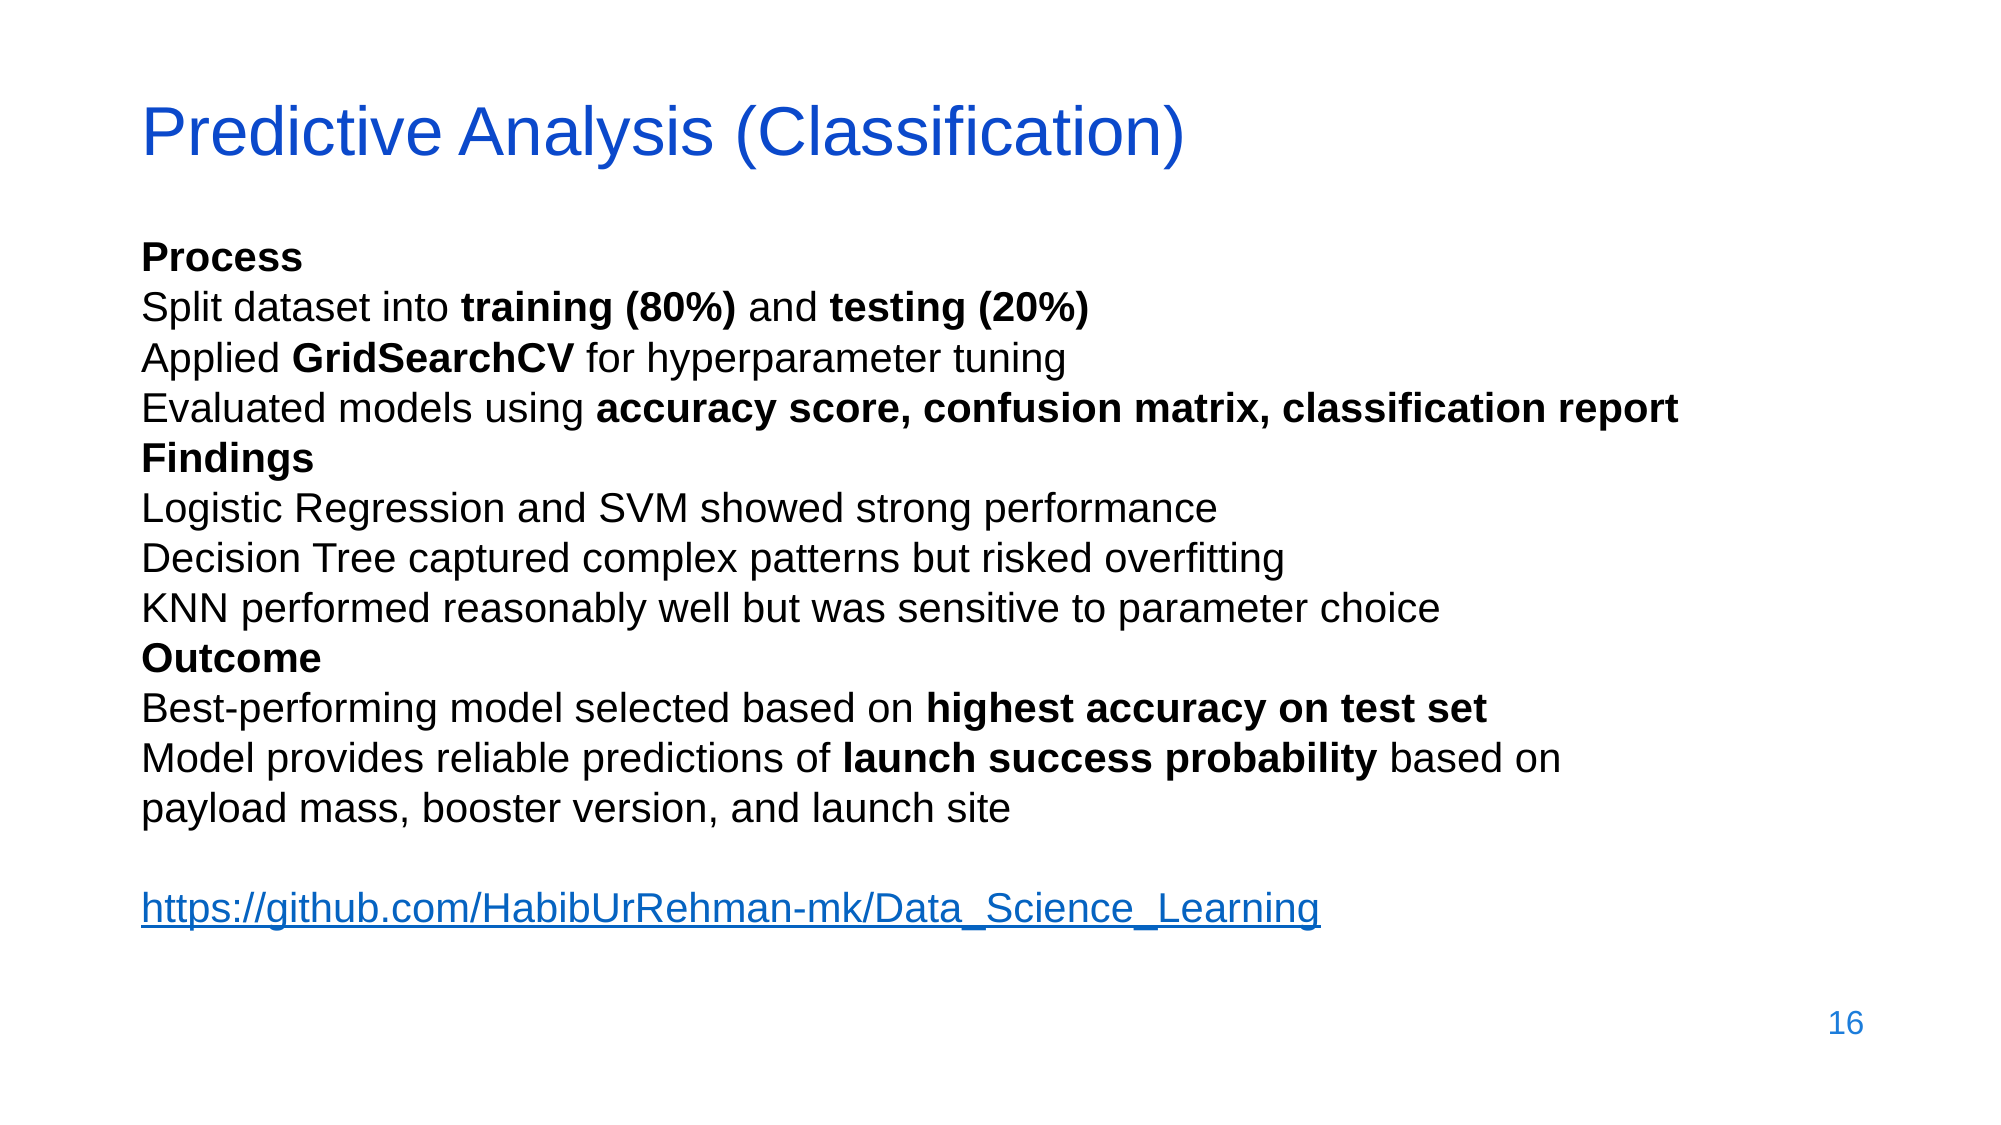

Predictive Analysis (Classification)
Process
Split dataset into training (80%) and testing (20%)
Applied GridSearchCV for hyperparameter tuning
Evaluated models using accuracy score, confusion matrix, classification report
Findings
Logistic Regression and SVM showed strong performance
Decision Tree captured complex patterns but risked overfitting
KNN performed reasonably well but was sensitive to parameter choice
Outcome
Best-performing model selected based on highest accuracy on test set
Model provides reliable predictions of launch success probability based on payload mass, booster version, and launch site

https://github.com/HabibUrRehman-mk/Data_Science_Learning

16